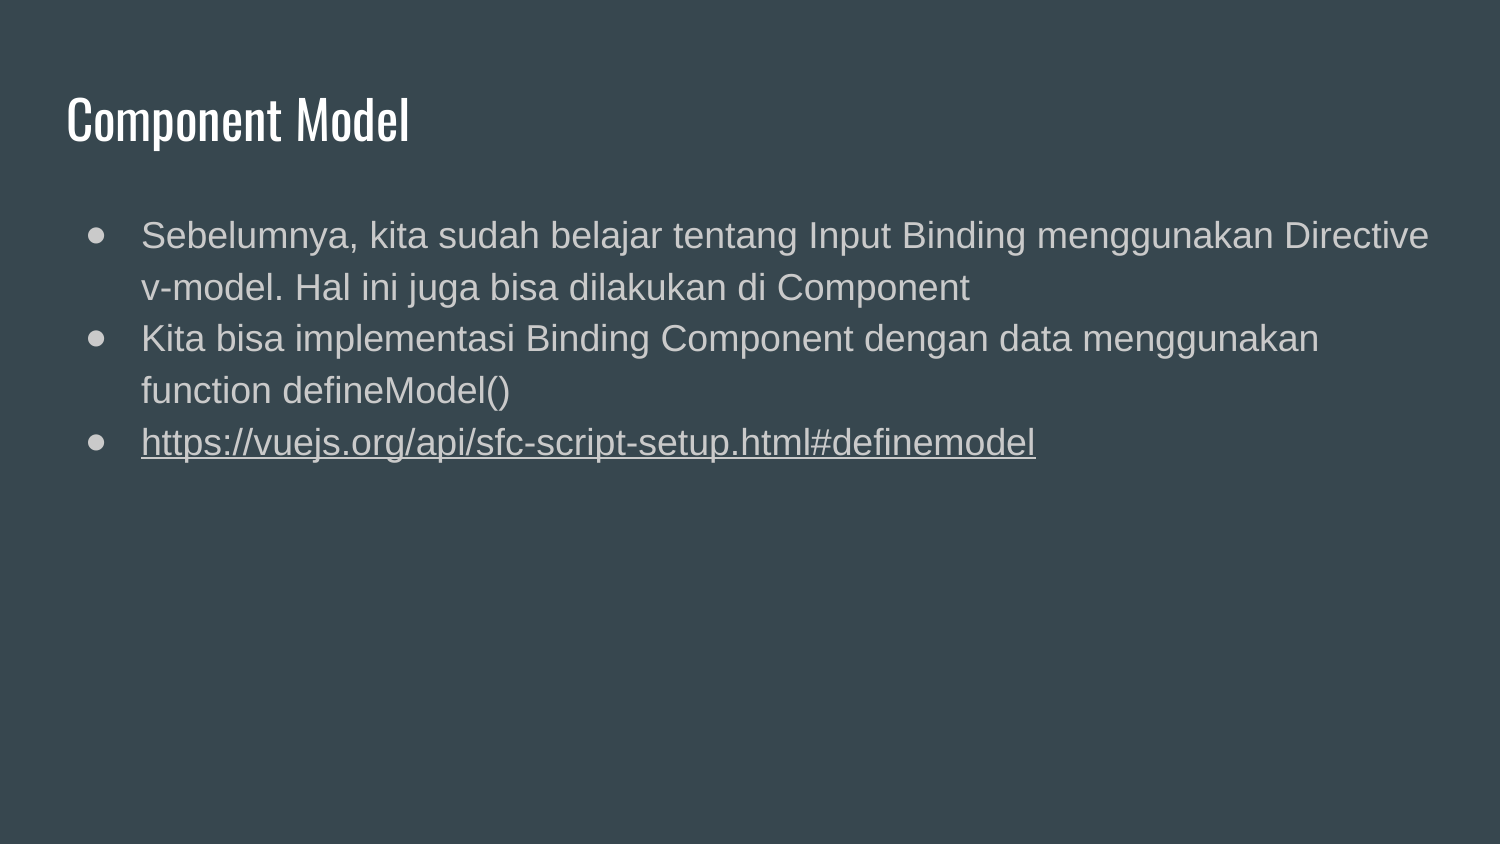

# Component Model
Sebelumnya, kita sudah belajar tentang Input Binding menggunakan Directive v-model. Hal ini juga bisa dilakukan di Component
Kita bisa implementasi Binding Component dengan data menggunakan function defineModel()
https://vuejs.org/api/sfc-script-setup.html#definemodel